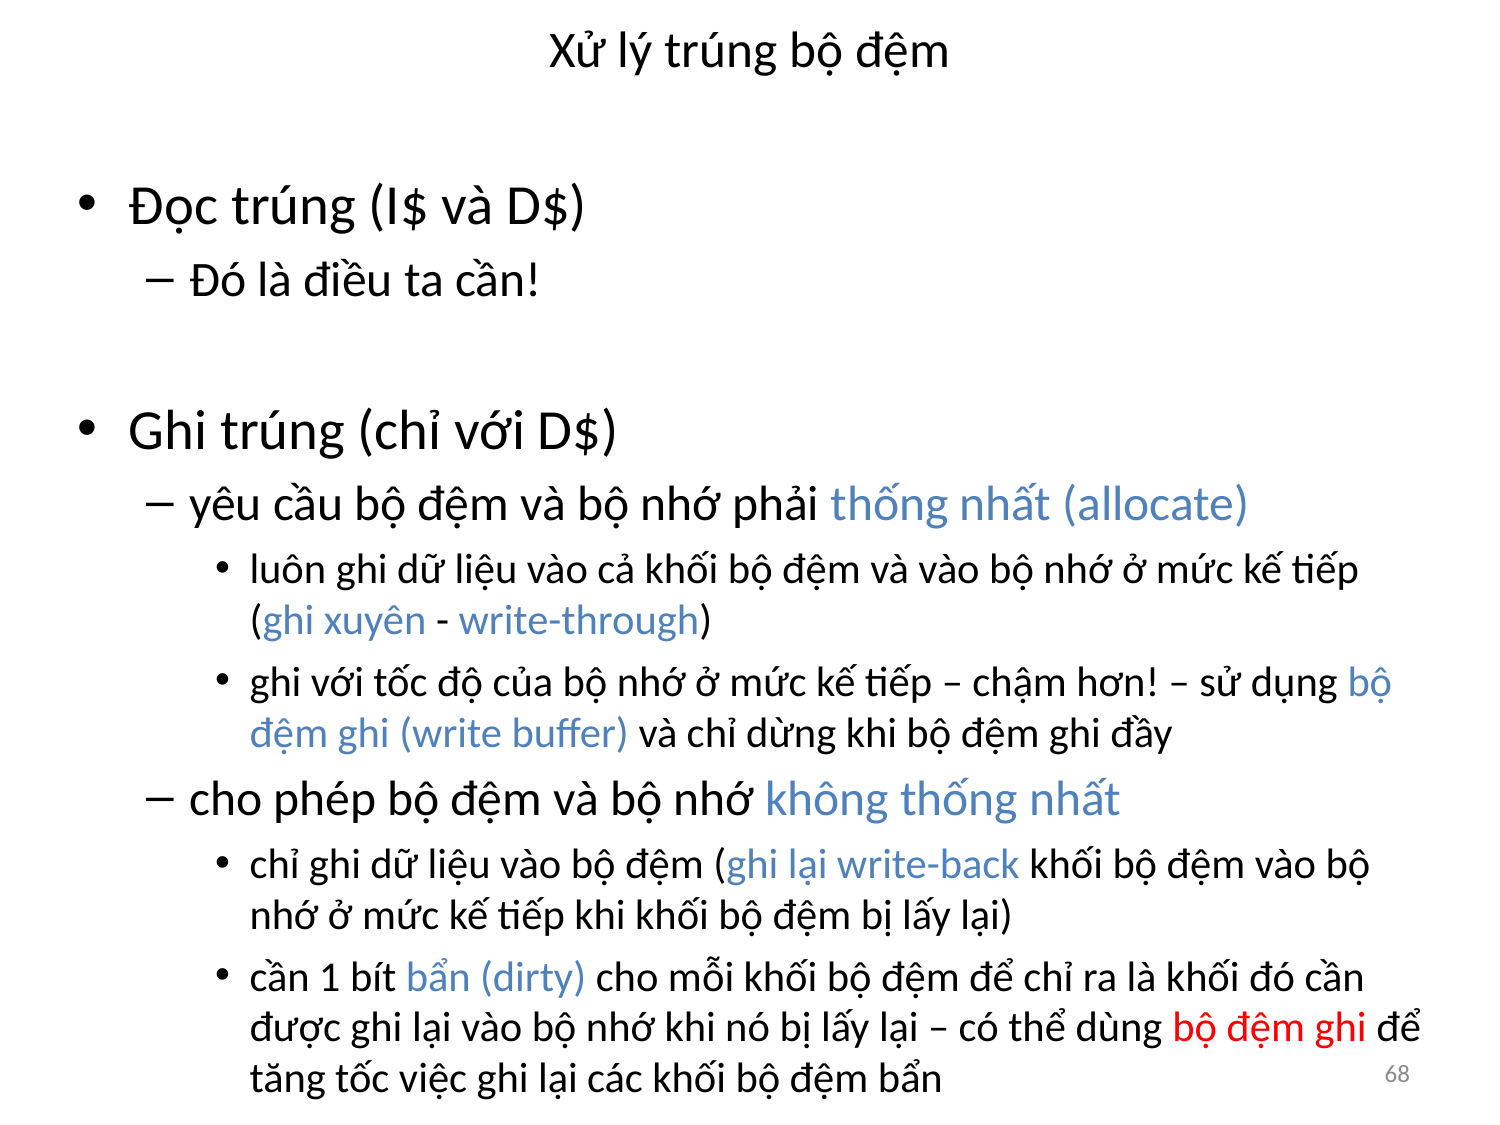

# Xử lý trúng bộ đệm
Đọc trúng (I$ và D$)
Đó là điều ta cần!

Ghi trúng (chỉ với D$)
yêu cầu bộ đệm và bộ nhớ phải thống nhất (allocate)
luôn ghi dữ liệu vào cả khối bộ đệm và vào bộ nhớ ở mức kế tiếp (ghi xuyên - write-through)
ghi với tốc độ của bộ nhớ ở mức kế tiếp – chậm hơn! – sử dụng bộ đệm ghi (write buffer) và chỉ dừng khi bộ đệm ghi đầy
cho phép bộ đệm và bộ nhớ không thống nhất
chỉ ghi dữ liệu vào bộ đệm (ghi lại write-back khối bộ đệm vào bộ nhớ ở mức kế tiếp khi khối bộ đệm bị lấy lại)
cần 1 bít bẩn (dirty) cho mỗi khối bộ đệm để chỉ ra là khối đó cần được ghi lại vào bộ nhớ khi nó bị lấy lại – có thể dùng bộ đệm ghi để tăng tốc việc ghi lại các khối bộ đệm bẩn
68